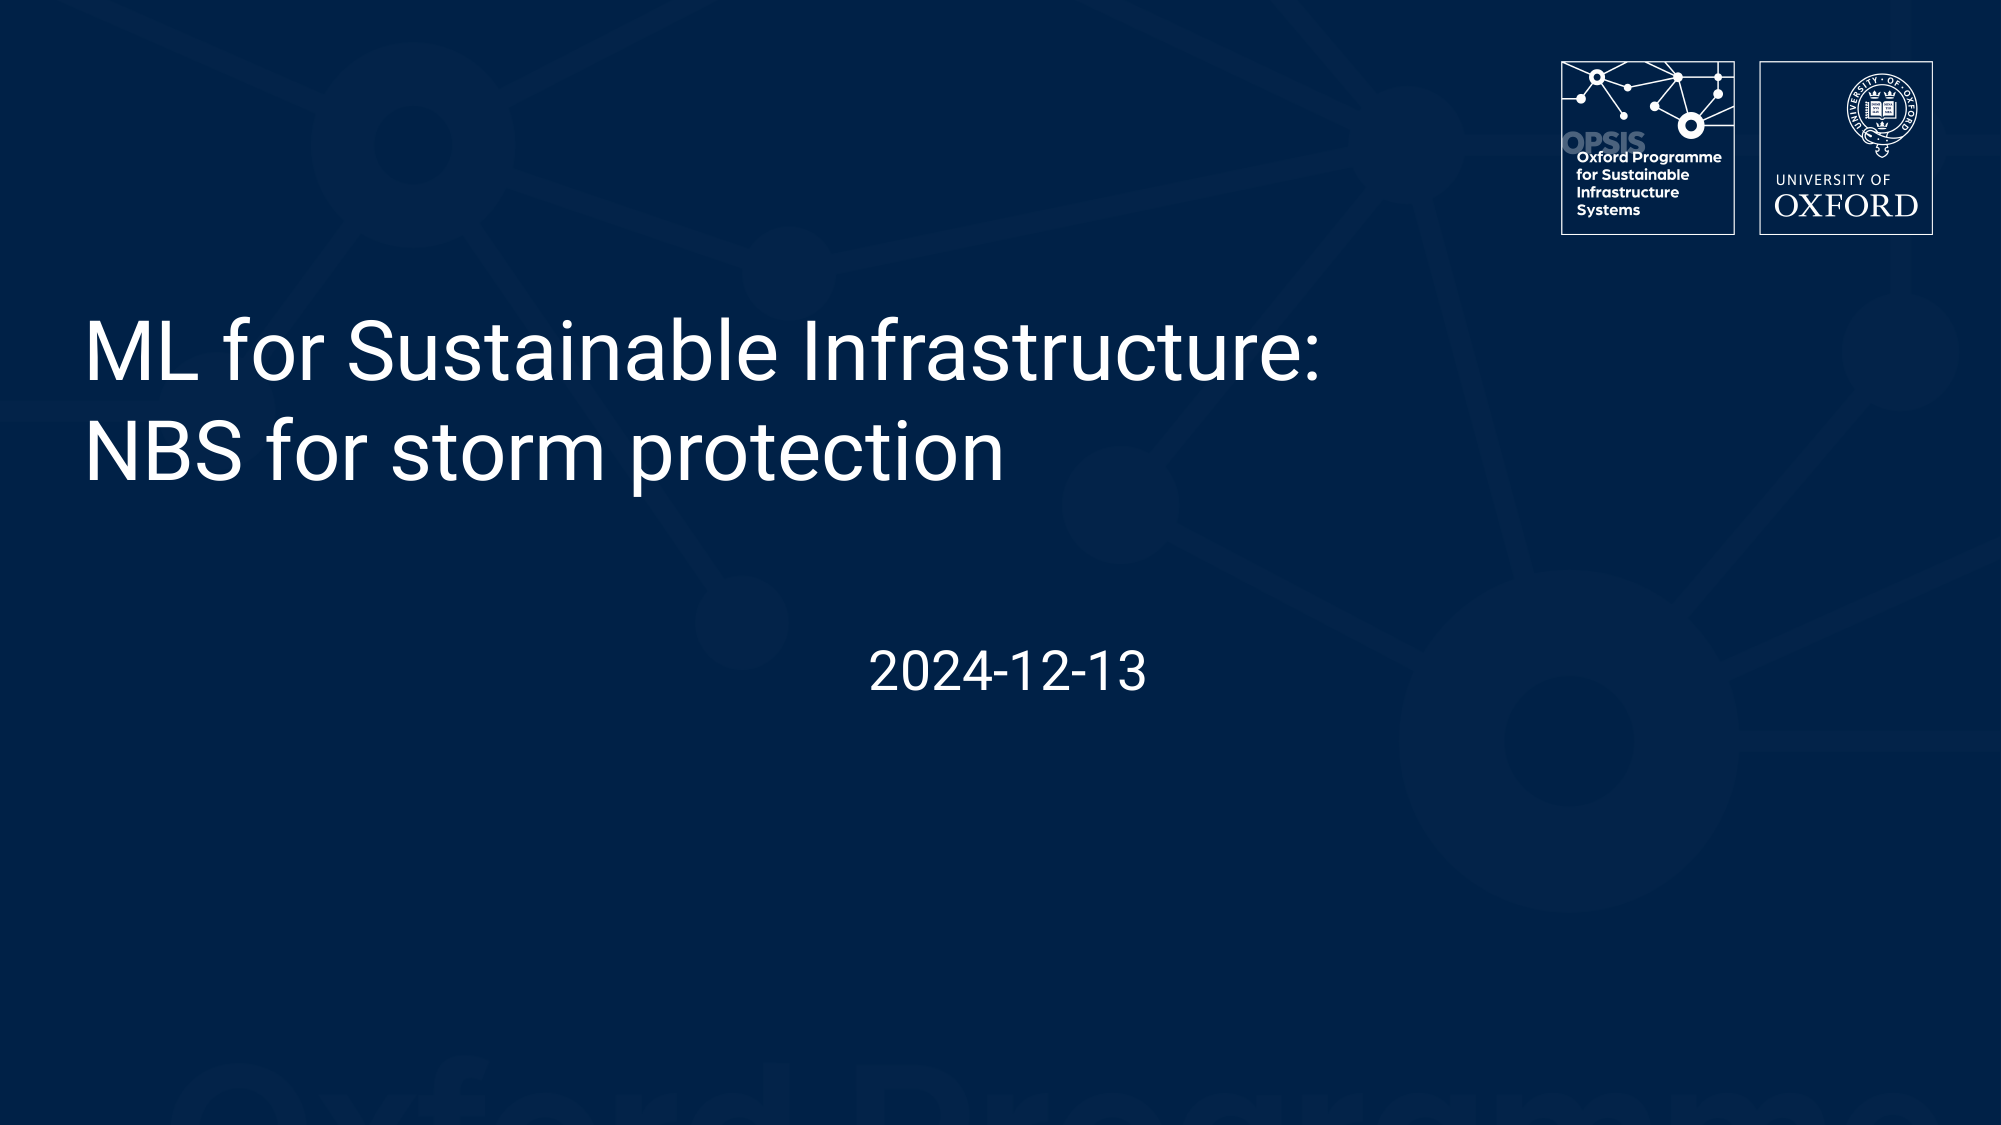

# ML for Sustainable Infrastructure: NBS for storm protection
2024-12-13